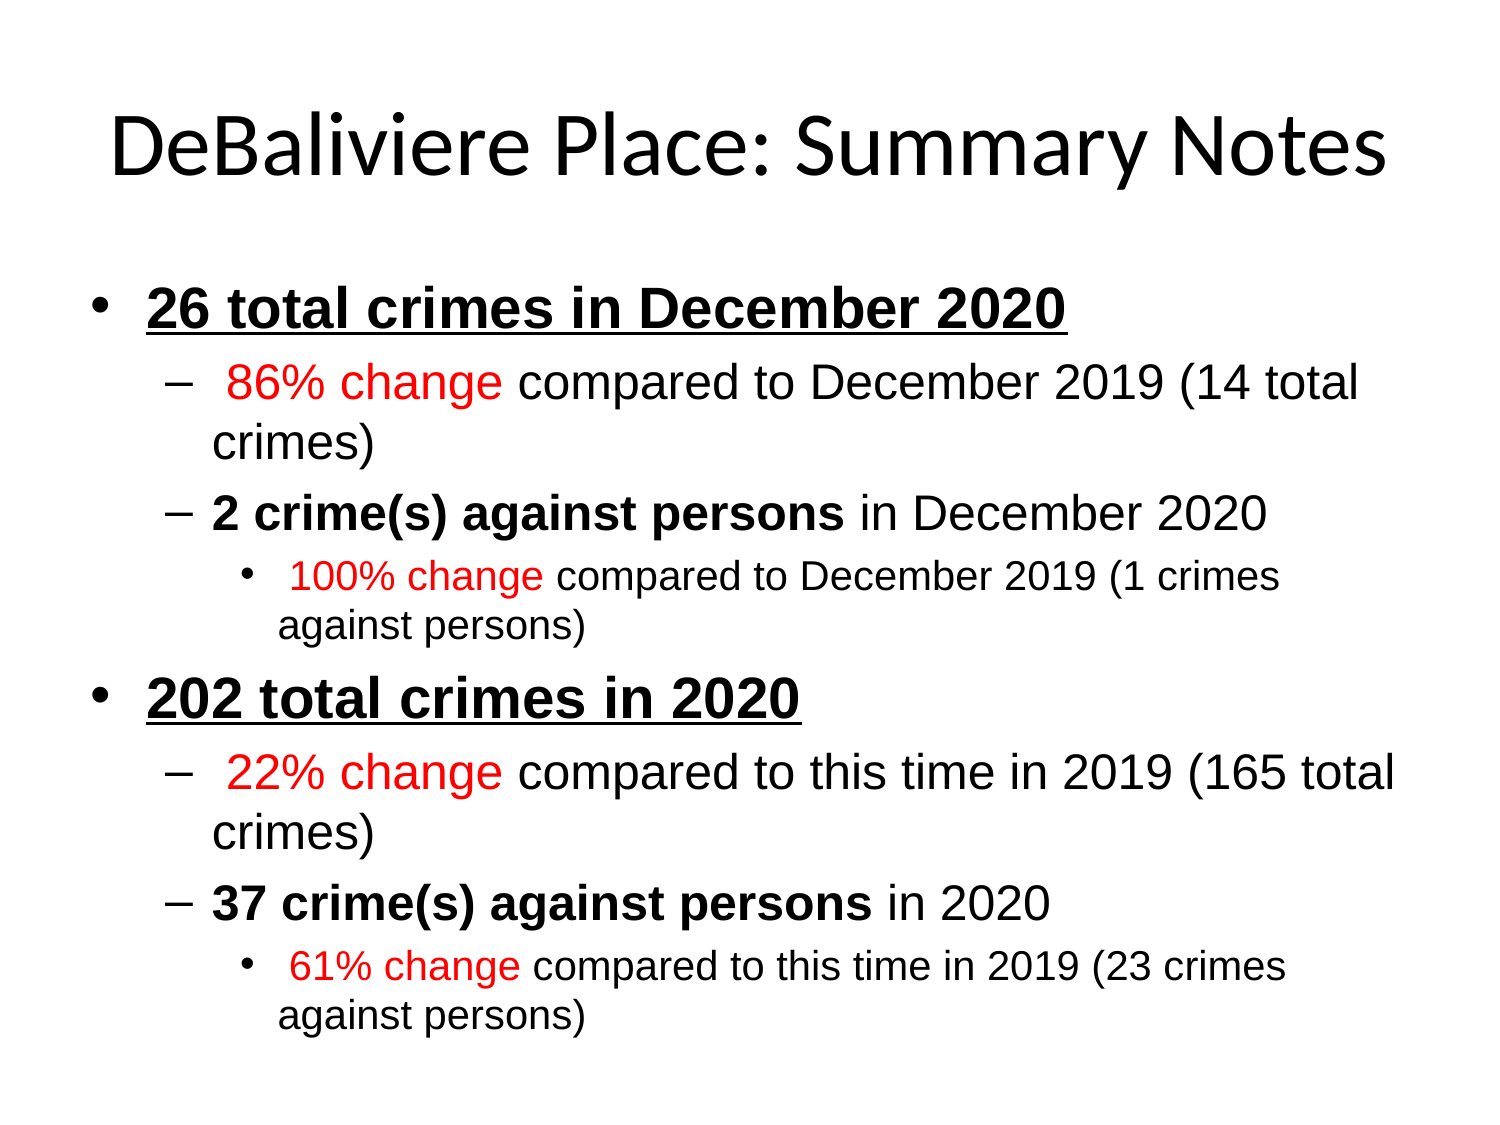

# DeBaliviere Place: Summary Notes
26 total crimes in December 2020
 86% change compared to December 2019 (14 total crimes)
2 crime(s) against persons in December 2020
 100% change compared to December 2019 (1 crimes against persons)
202 total crimes in 2020
 22% change compared to this time in 2019 (165 total crimes)
37 crime(s) against persons in 2020
 61% change compared to this time in 2019 (23 crimes against persons)